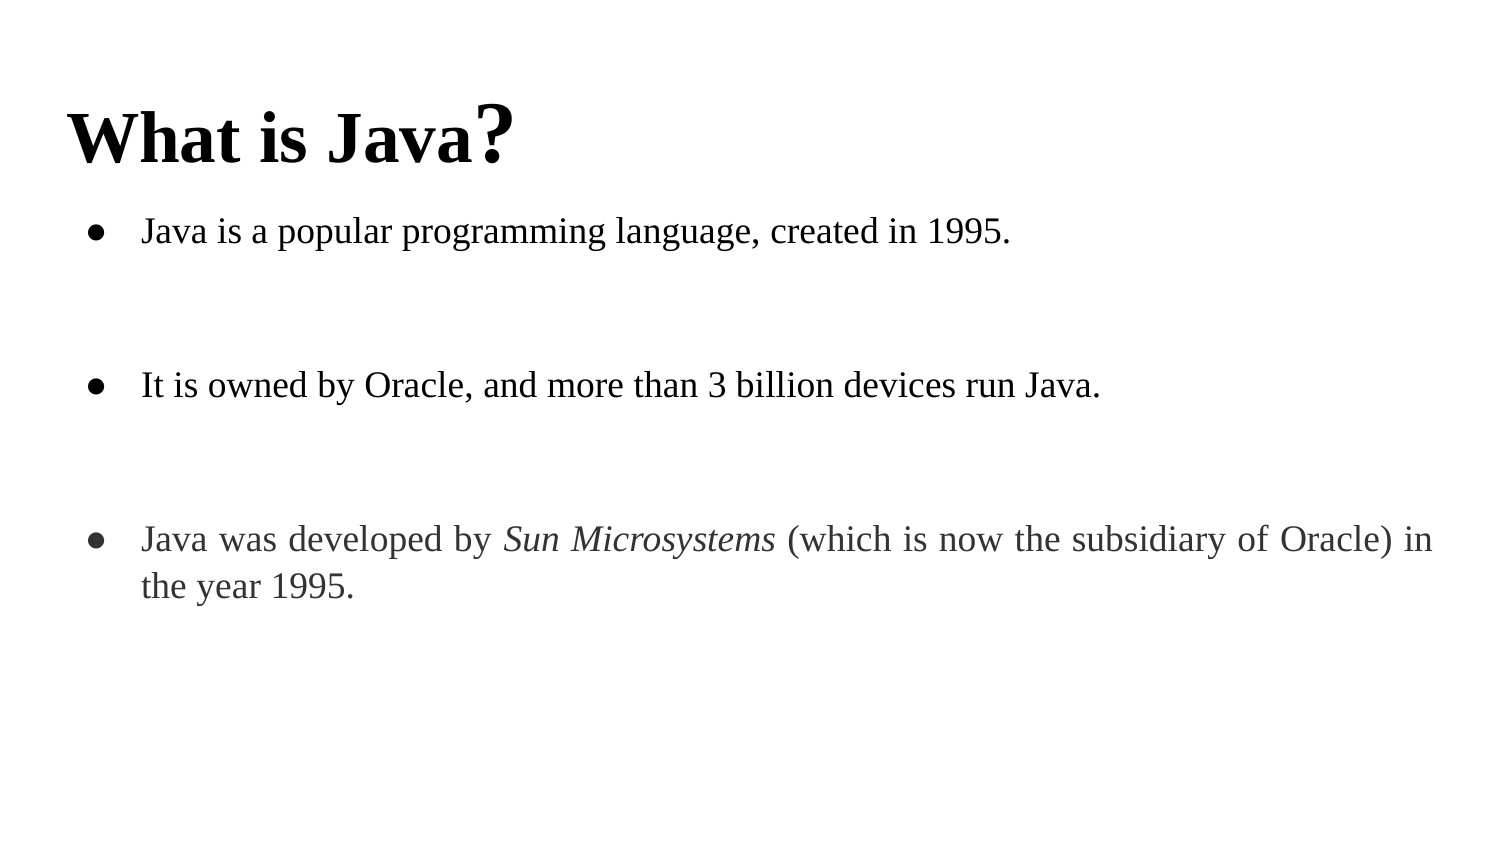

# What is Java?
Java is a popular programming language, created in 1995.

It is owned by Oracle, and more than 3 billion devices run Java.

Java was developed by Sun Microsystems (which is now the subsidiary of Oracle) in the year 1995.